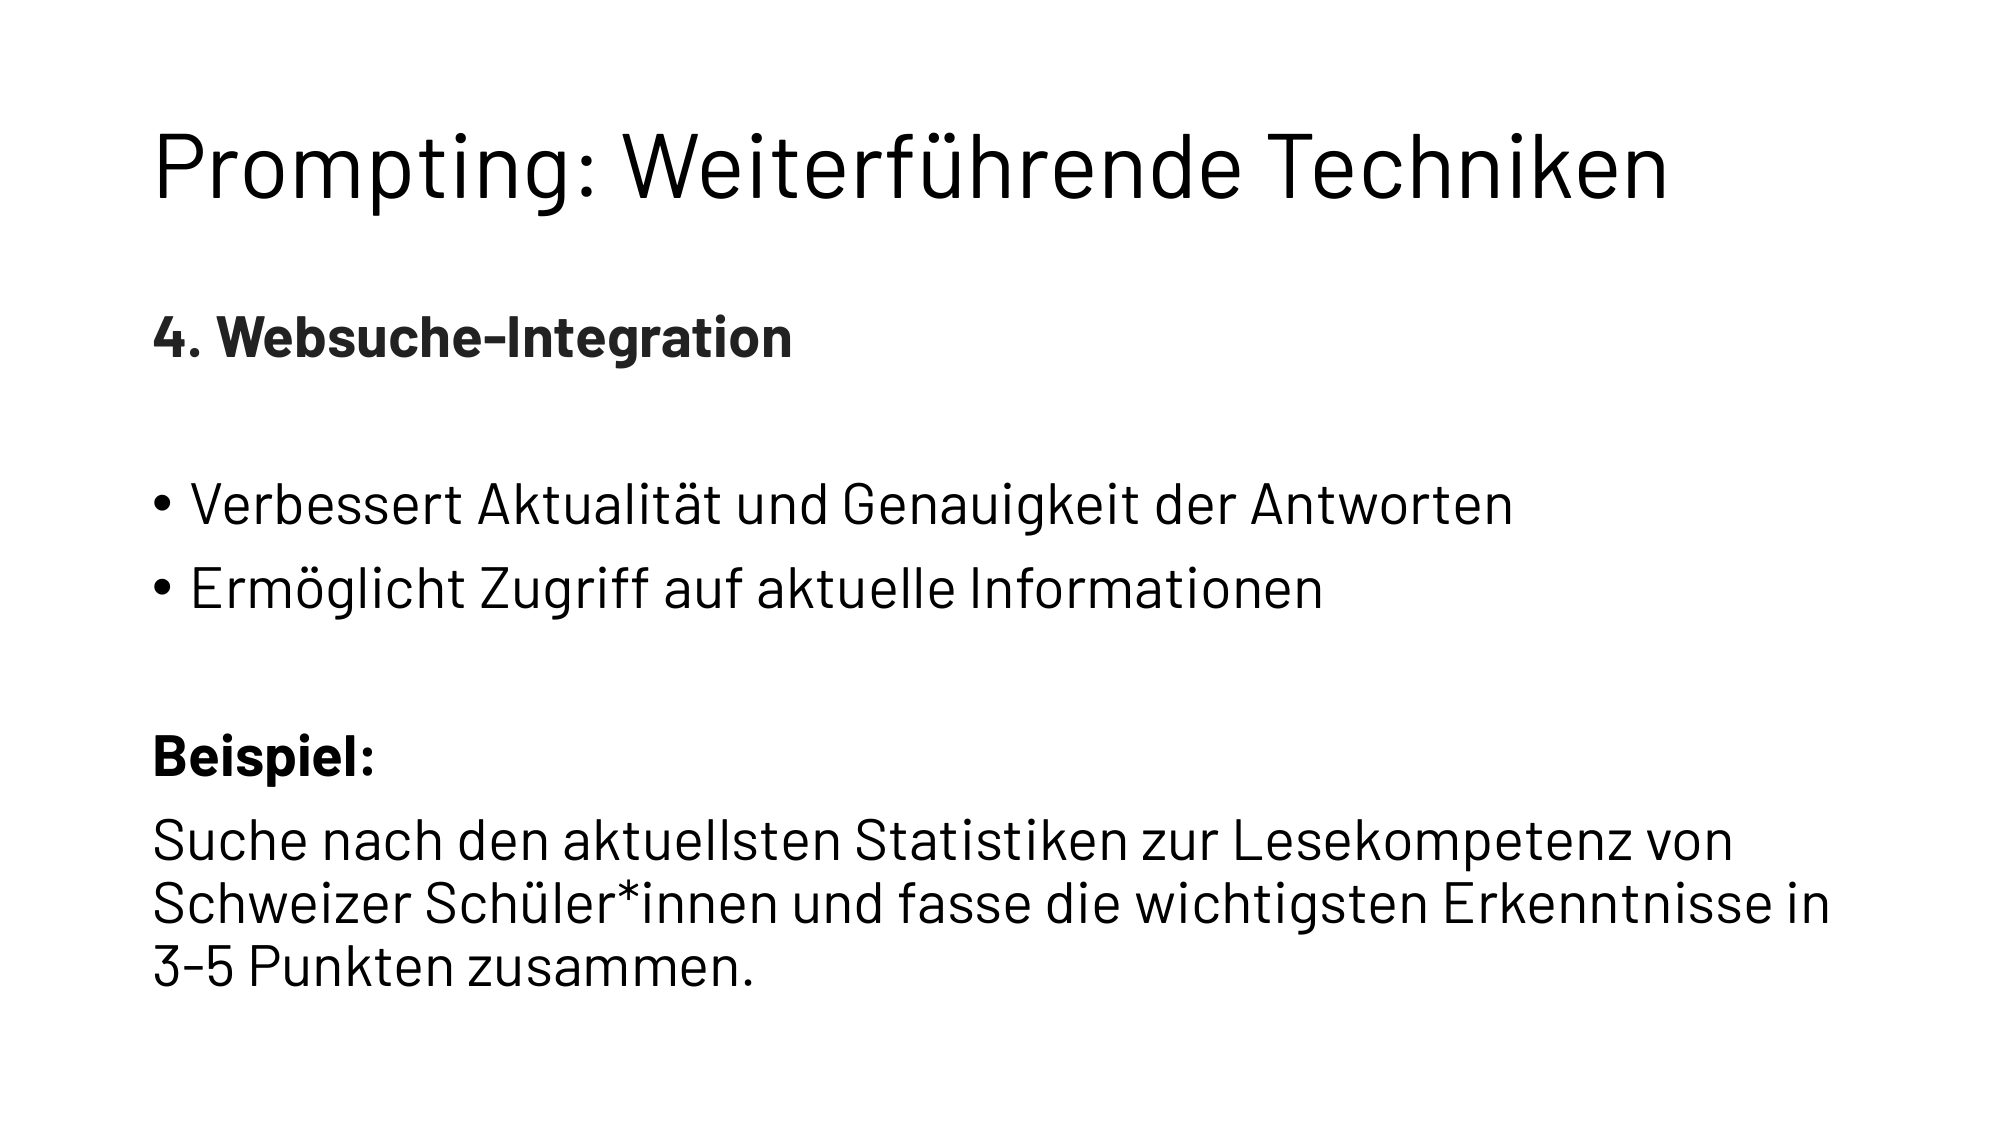

# Prompting: Weiterführende Techniken
4. Websuche-Integration

Verbessert Aktualität und Genauigkeit der Antworten
Ermöglicht Zugriff auf aktuelle Informationen

Beispiel:
Suche nach den aktuellsten Statistiken zur Lesekompetenz von Schweizer Schüler*innen und fasse die wichtigsten Erkenntnisse in 3-5 Punkten zusammen.